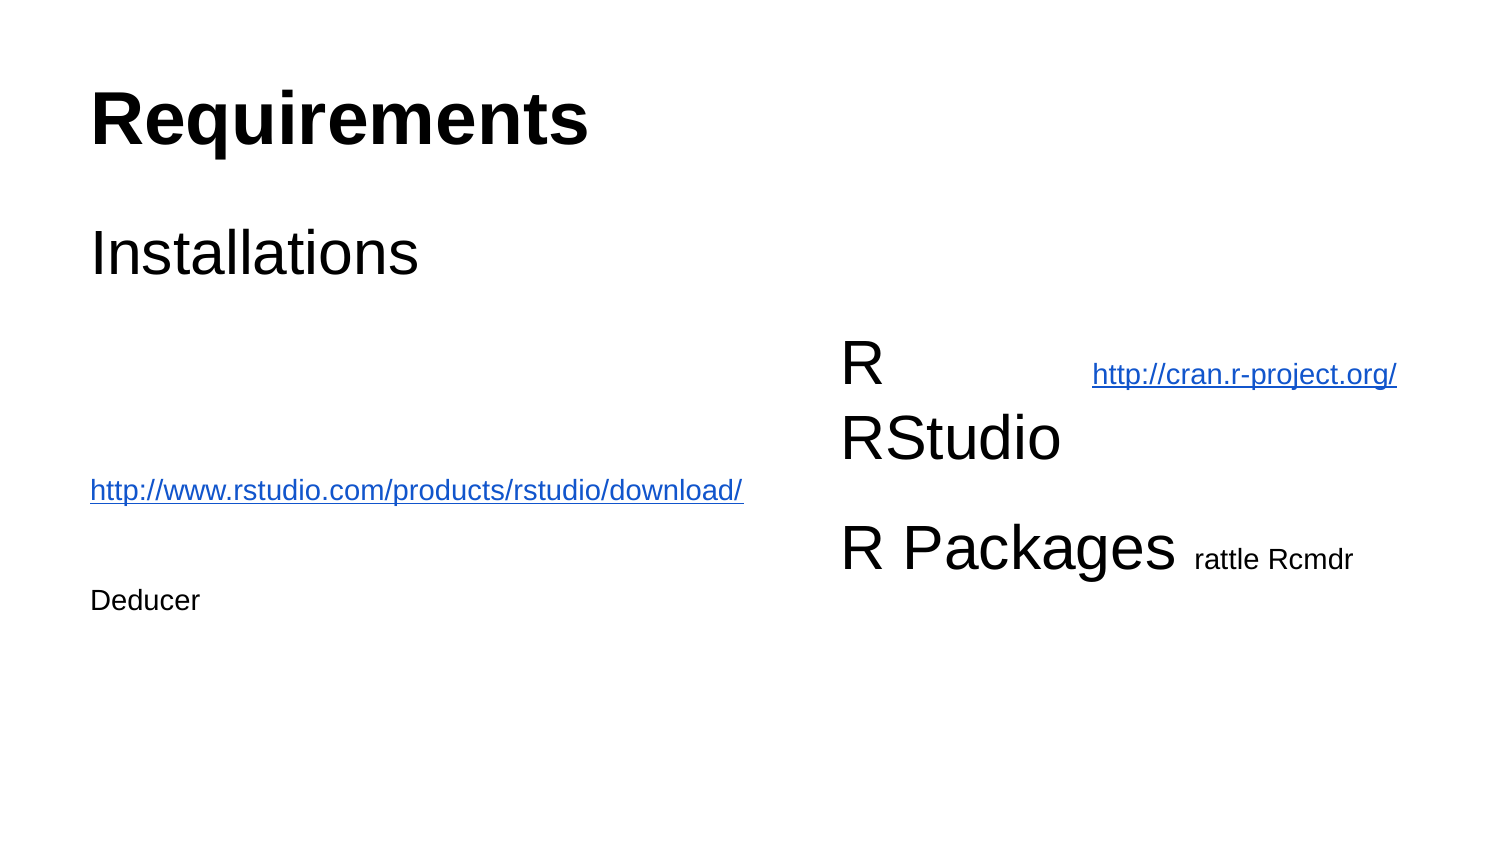

# Requirements
Installations

					R            http://cran.r-project.org/
					RStudio http://www.rstudio.com/products/rstudio/download/
					R Packages rattle Rcmdr Deducer